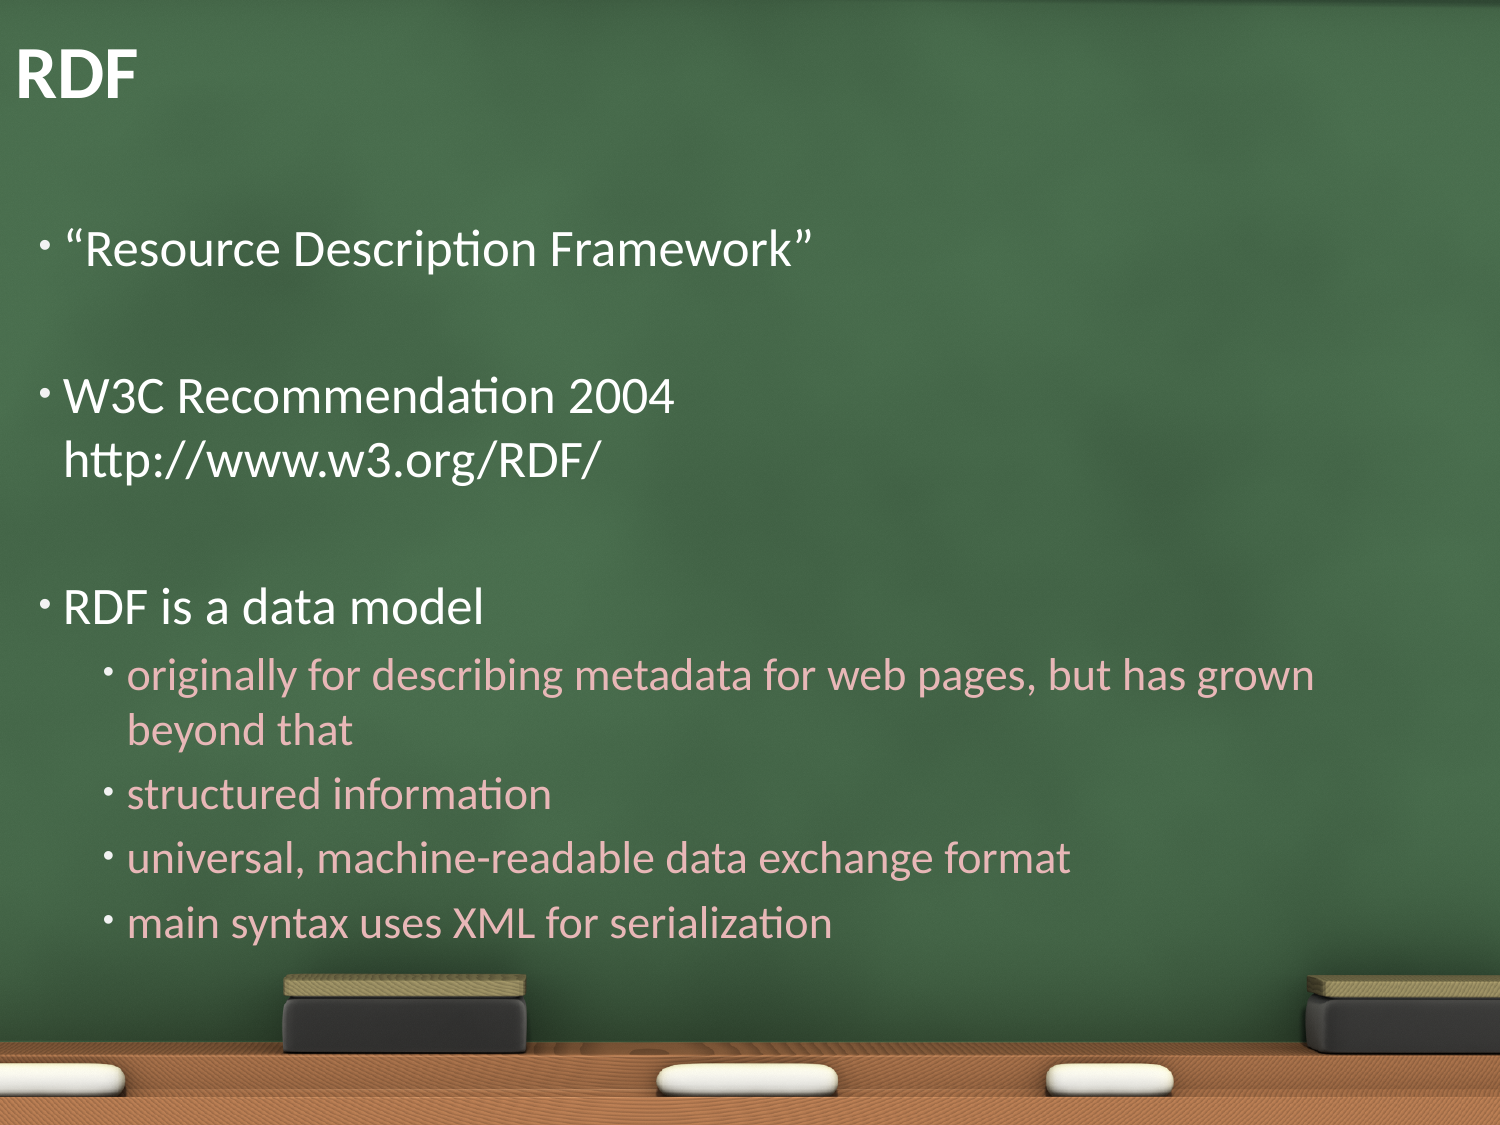

# RDF

“Resource Description Framework”

W3C Recommendation 2004
http://www.w3.org/RDF/

RDF is a data model
originally for describing metadata for web pages, but has grown beyond that
structured information
universal, machine-readable data exchange format
main syntax uses XML for serialization